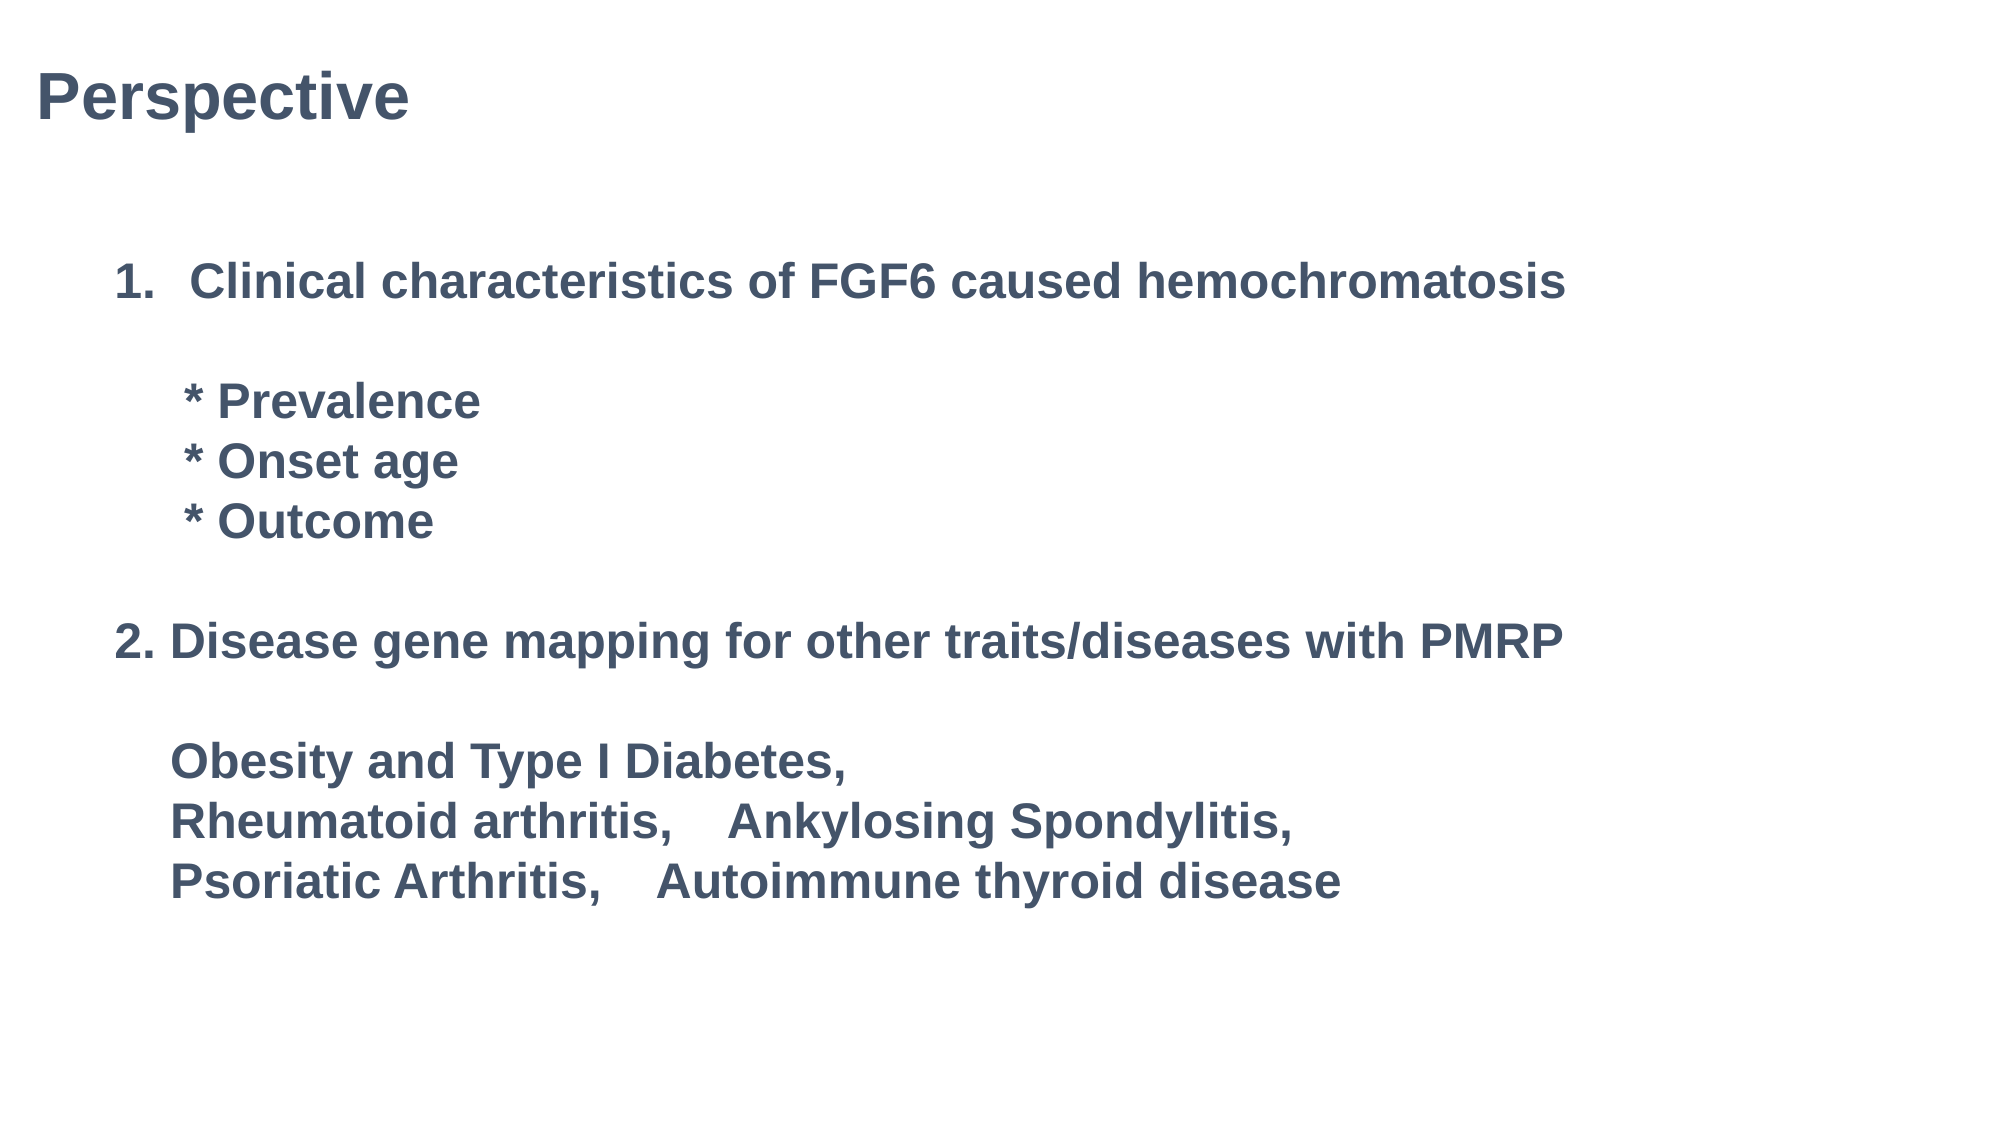

Perspective
Clinical characteristics of FGF6 caused hemochromatosis

     * Prevalence
     * Onset age
     * Outcome

2. Disease gene mapping for other traits/diseases with PMRP

    Obesity and Type I Diabetes,
    Rheumatoid arthritis,    Ankylosing Spondylitis,
    Psoriatic Arthritis,    Autoimmune thyroid disease